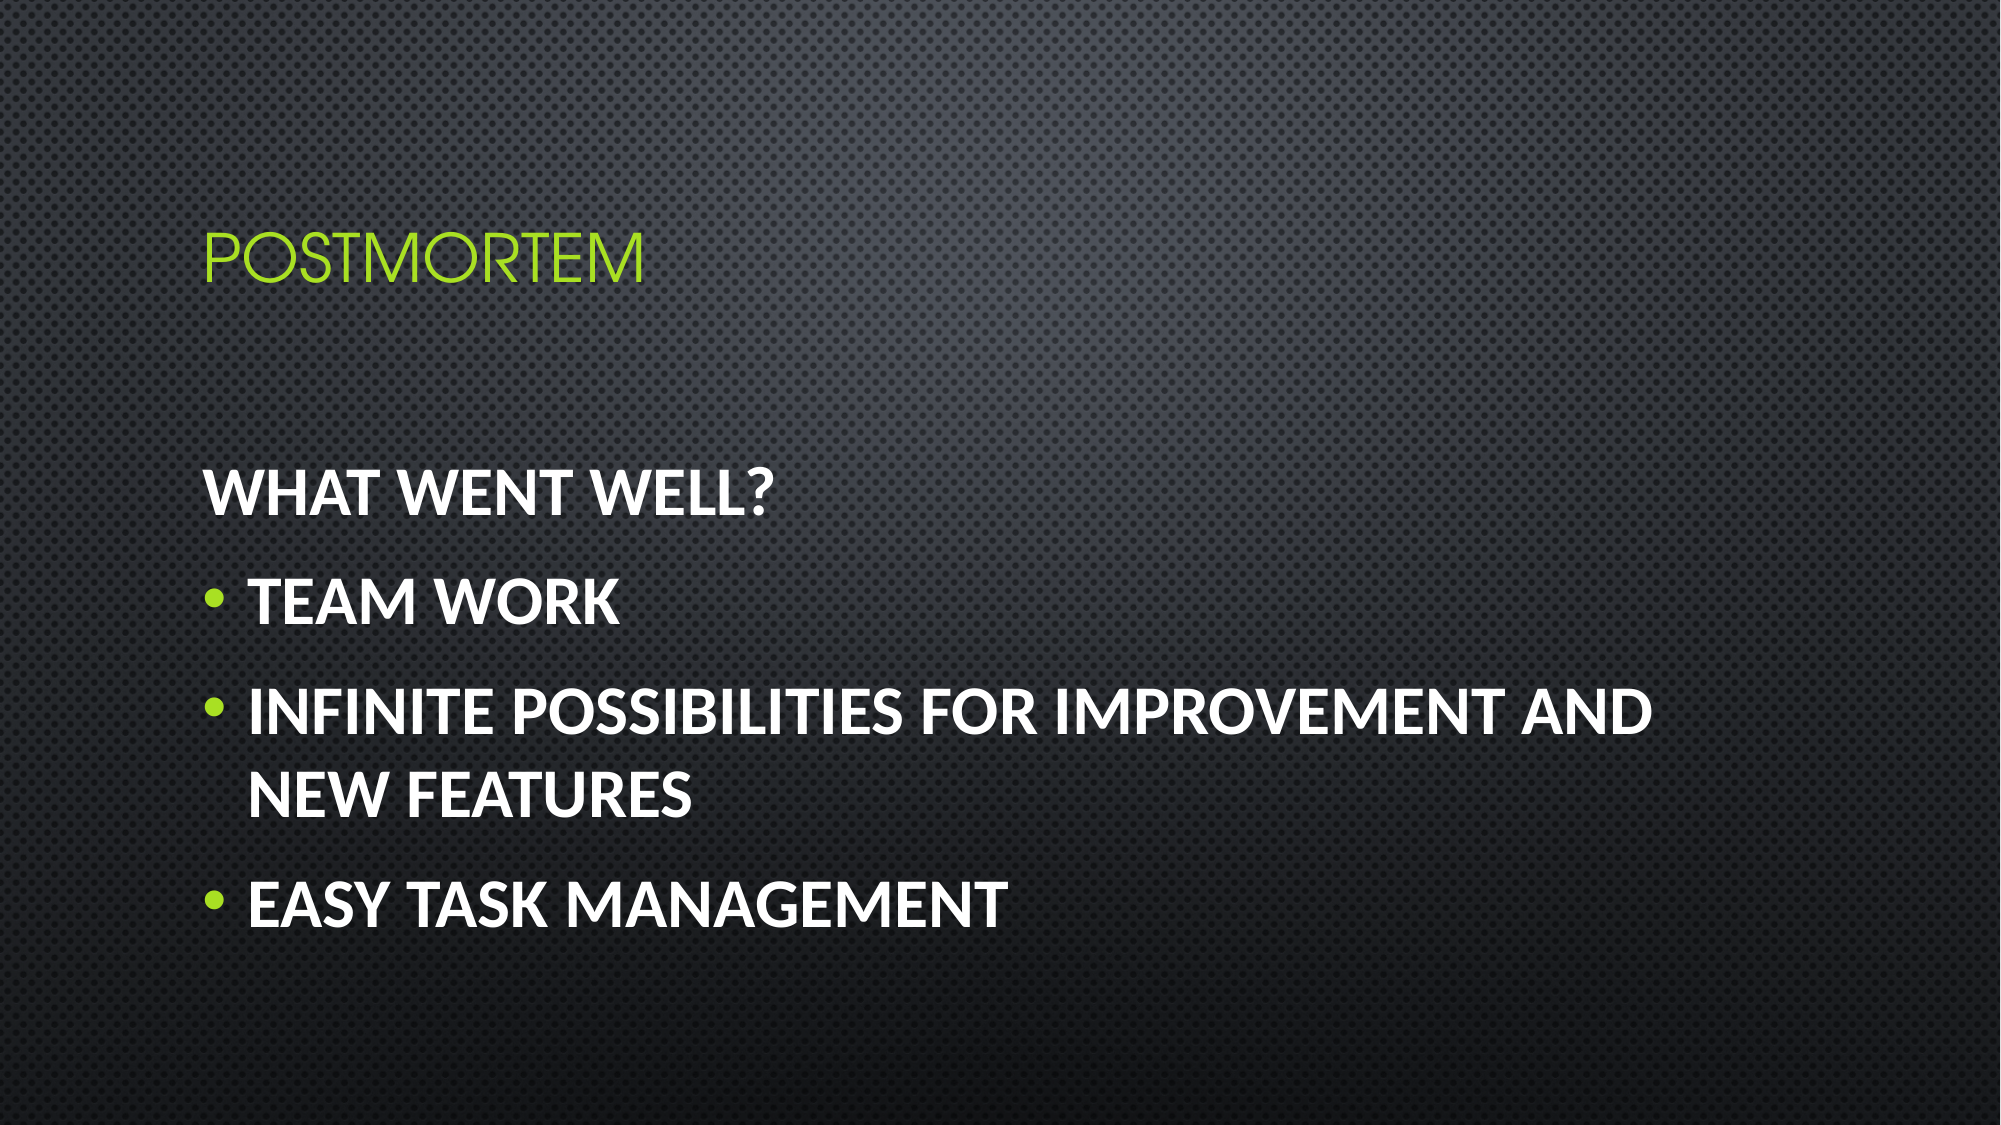

# Postmortem
What went well?
team work
infinite possibilities for improvement and new features
easy task management